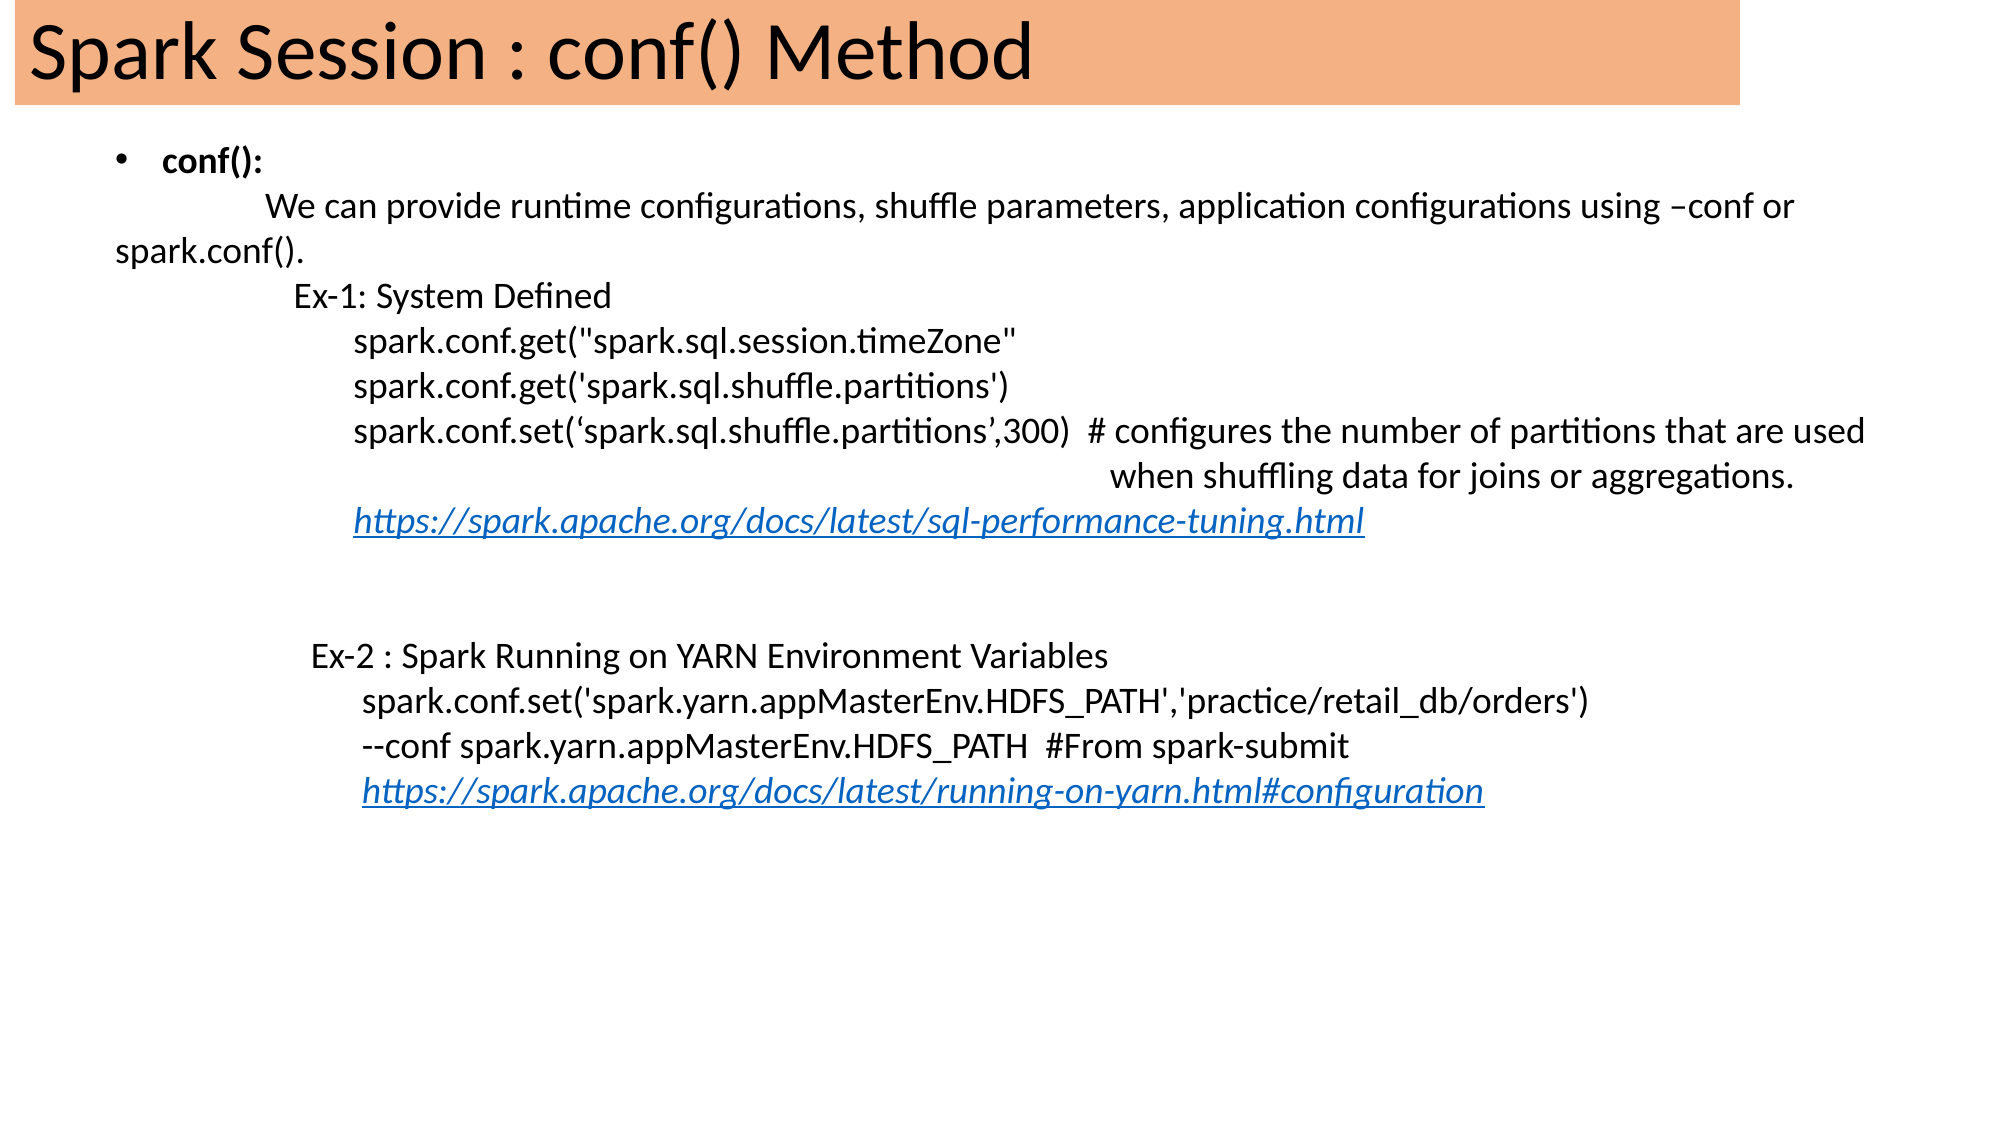

# Spark Session : conf() Method

conf():
	We can provide runtime configurations, shuffle parameters, application configurations using –conf or spark.conf().
                     Ex-1: System Defined
                            spark.conf.get("spark.sql.session.timeZone"
                            spark.conf.get('spark.sql.shuffle.partitions')
                            spark.conf.set(‘spark.sql.shuffle.partitions’,300)  # configures the number of partitions that are used
                                                                                                                     when shuffling data for joins or aggregations.
                            https://spark.apache.org/docs/latest/sql-performance-tuning.html

                       Ex-2 : Spark Running on YARN Environment Variables
                             spark.conf.set('spark.yarn.appMasterEnv.HDFS_PATH','practice/retail_db/orders')
                             --conf spark.yarn.appMasterEnv.HDFS_PATH  #From spark-submit
                             https://spark.apache.org/docs/latest/running-on-yarn.html#configuration